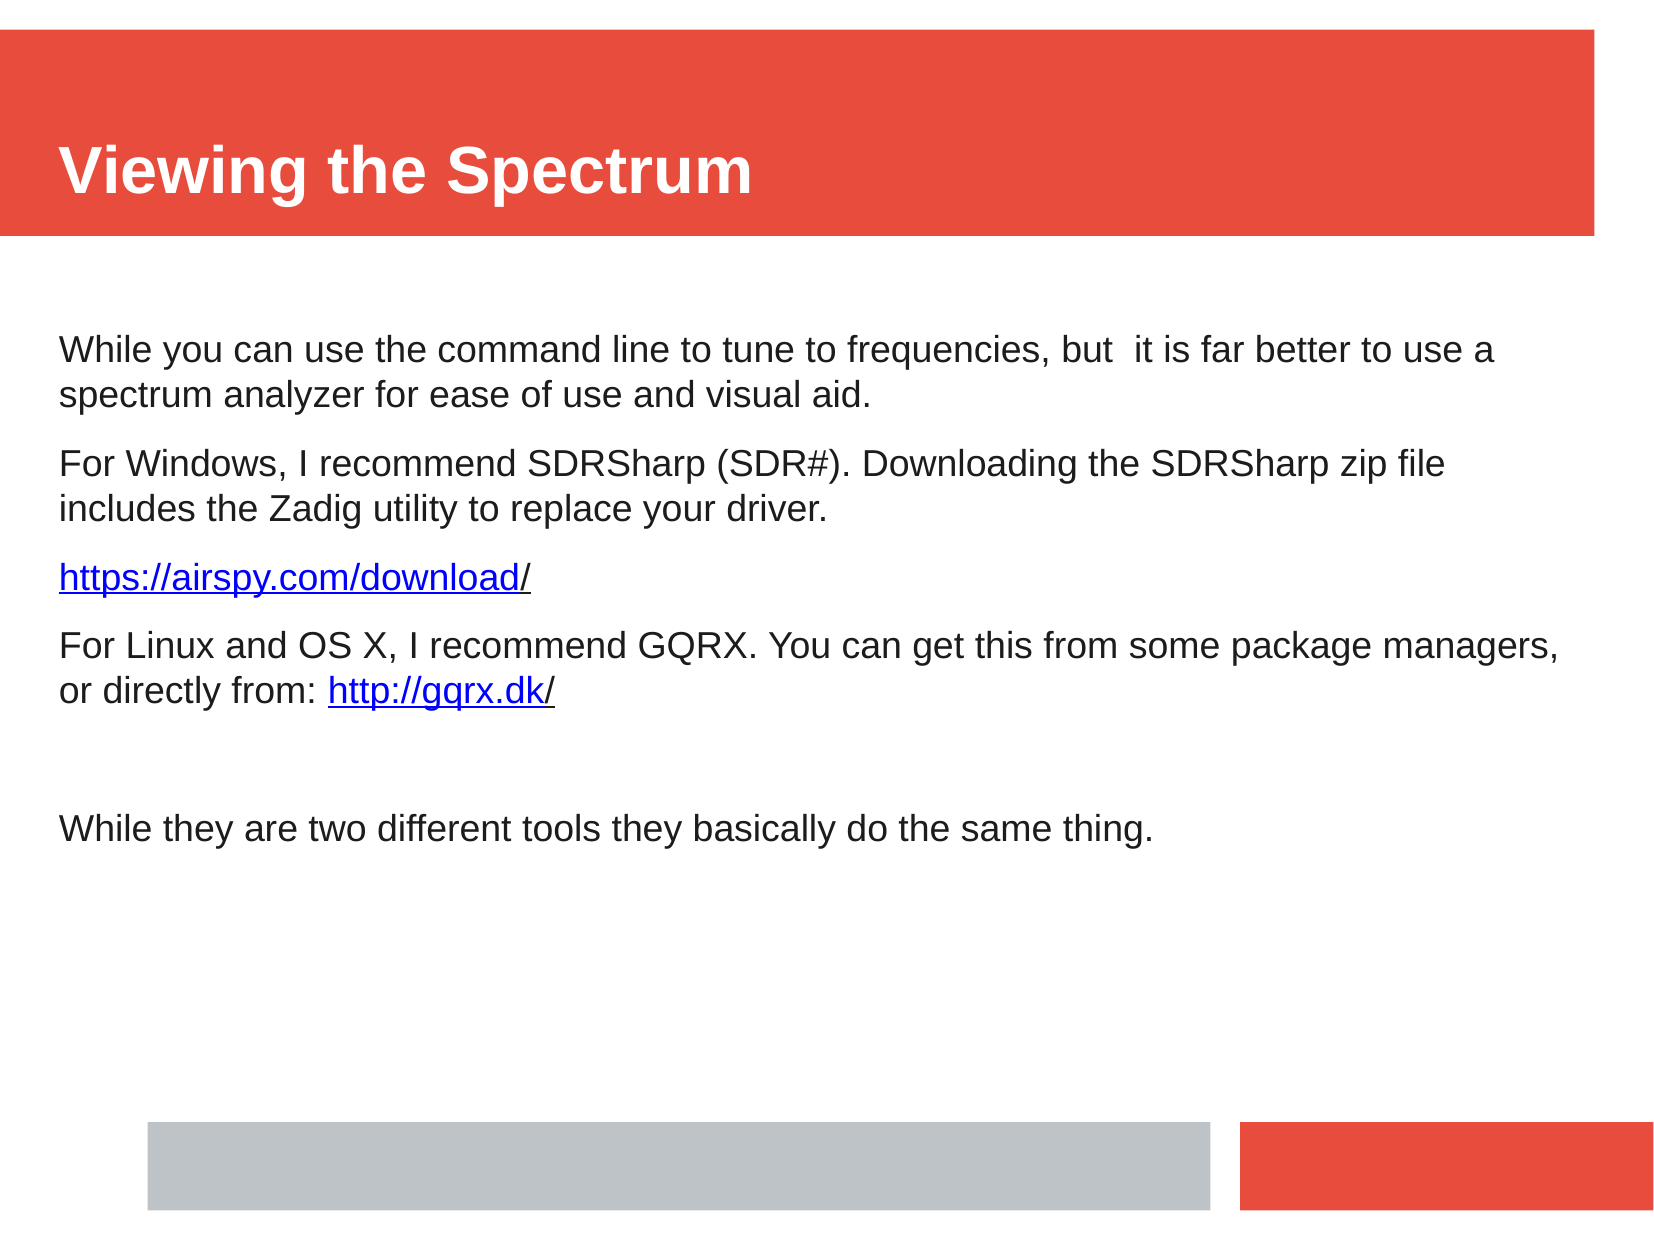

Viewing the Spectrum
While you can use the command line to tune to frequencies, but  it is far better to use a spectrum analyzer for ease of use and visual aid.
For Windows, I recommend SDRSharp (SDR#). Downloading the SDRSharp zip file includes the Zadig utility to replace your driver.
https://airspy.com/download/
For Linux and OS X, I recommend GQRX. You can get this from some package managers, or directly from: http://gqrx.dk/

While they are two different tools they basically do the same thing.